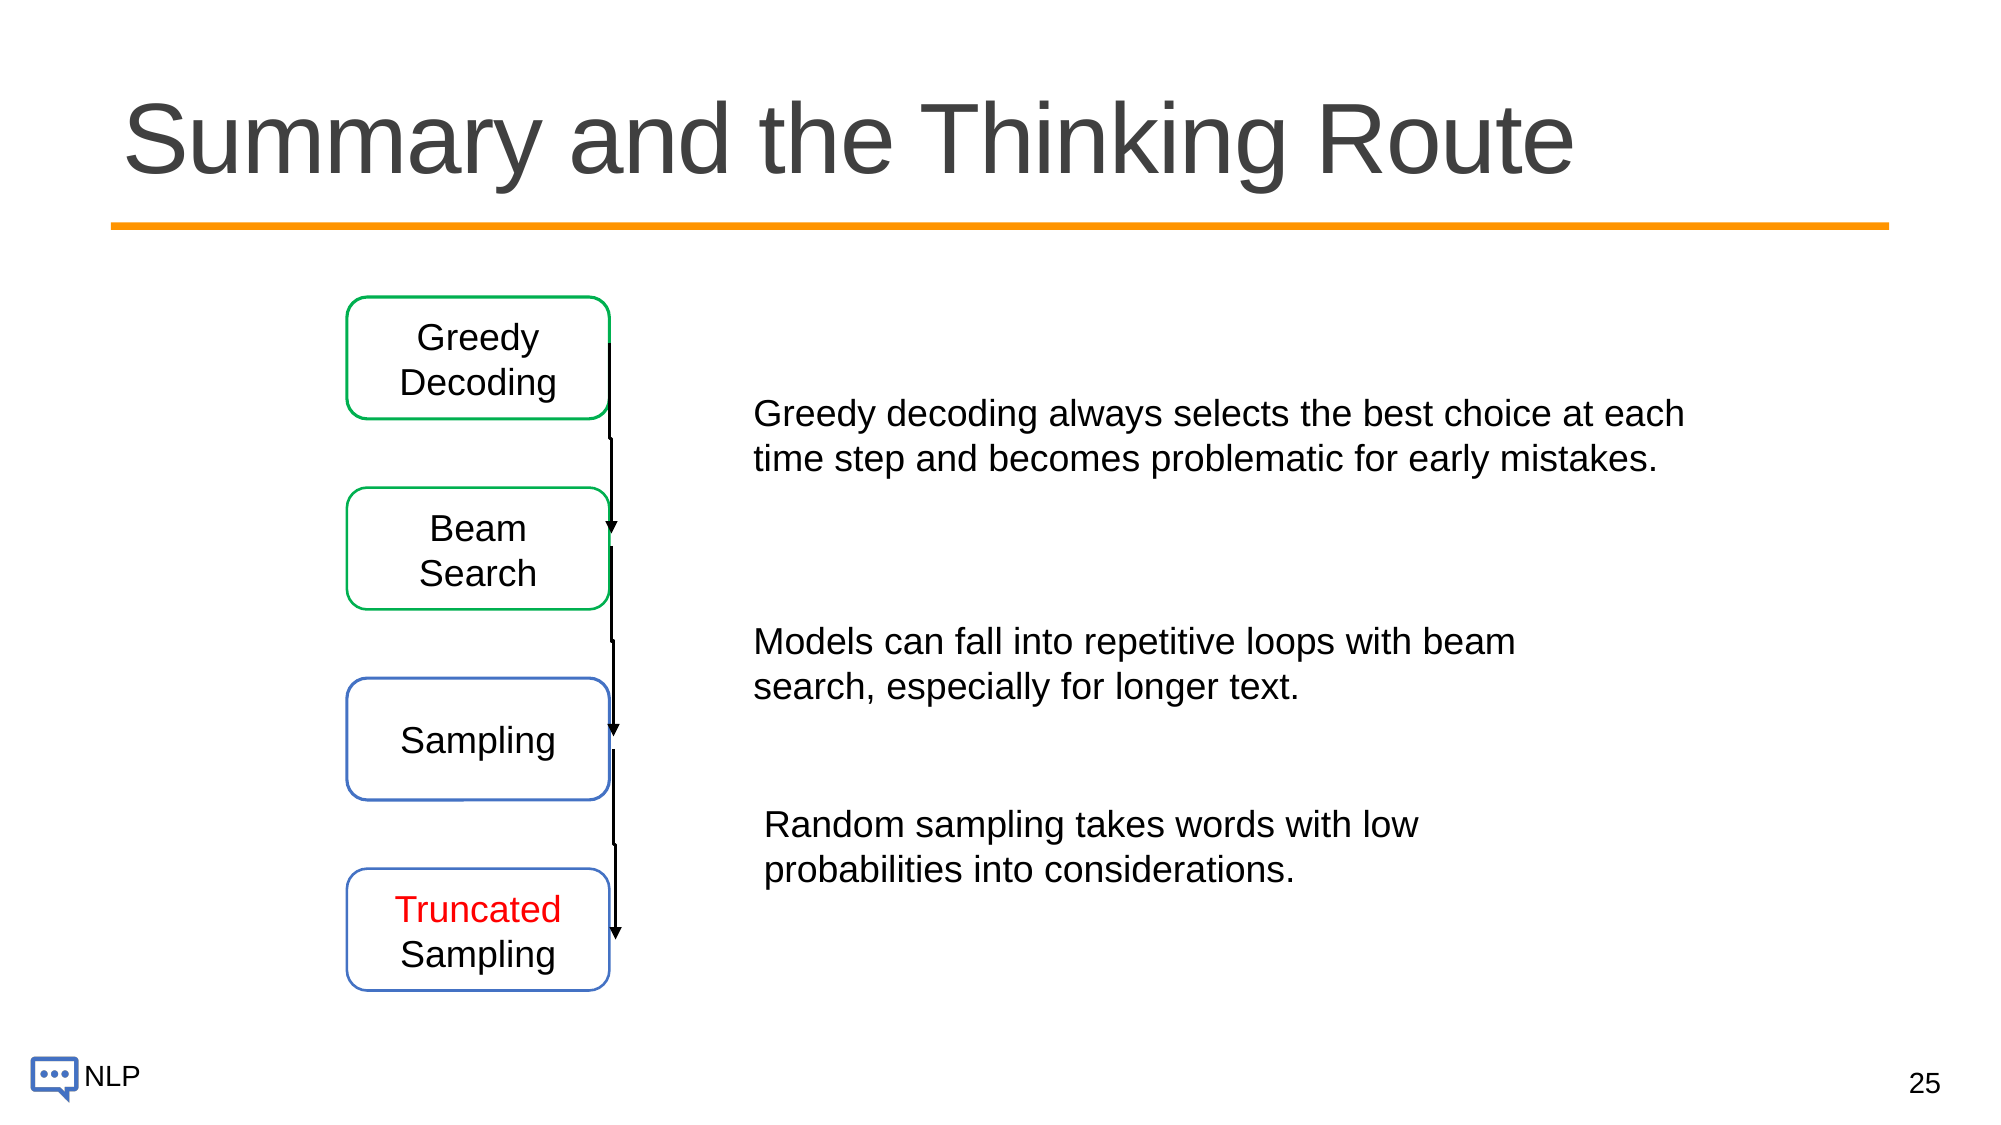

# Summary and the Thinking Route
Greedy Decoding
Greedy decoding always selects the best choice at each time step and becomes problematic for early mistakes.
Beam Search
Models can fall into repetitive loops with beam search, especially for longer text.
Sampling
Random sampling takes words with low probabilities into considerations.
Truncated Sampling
25